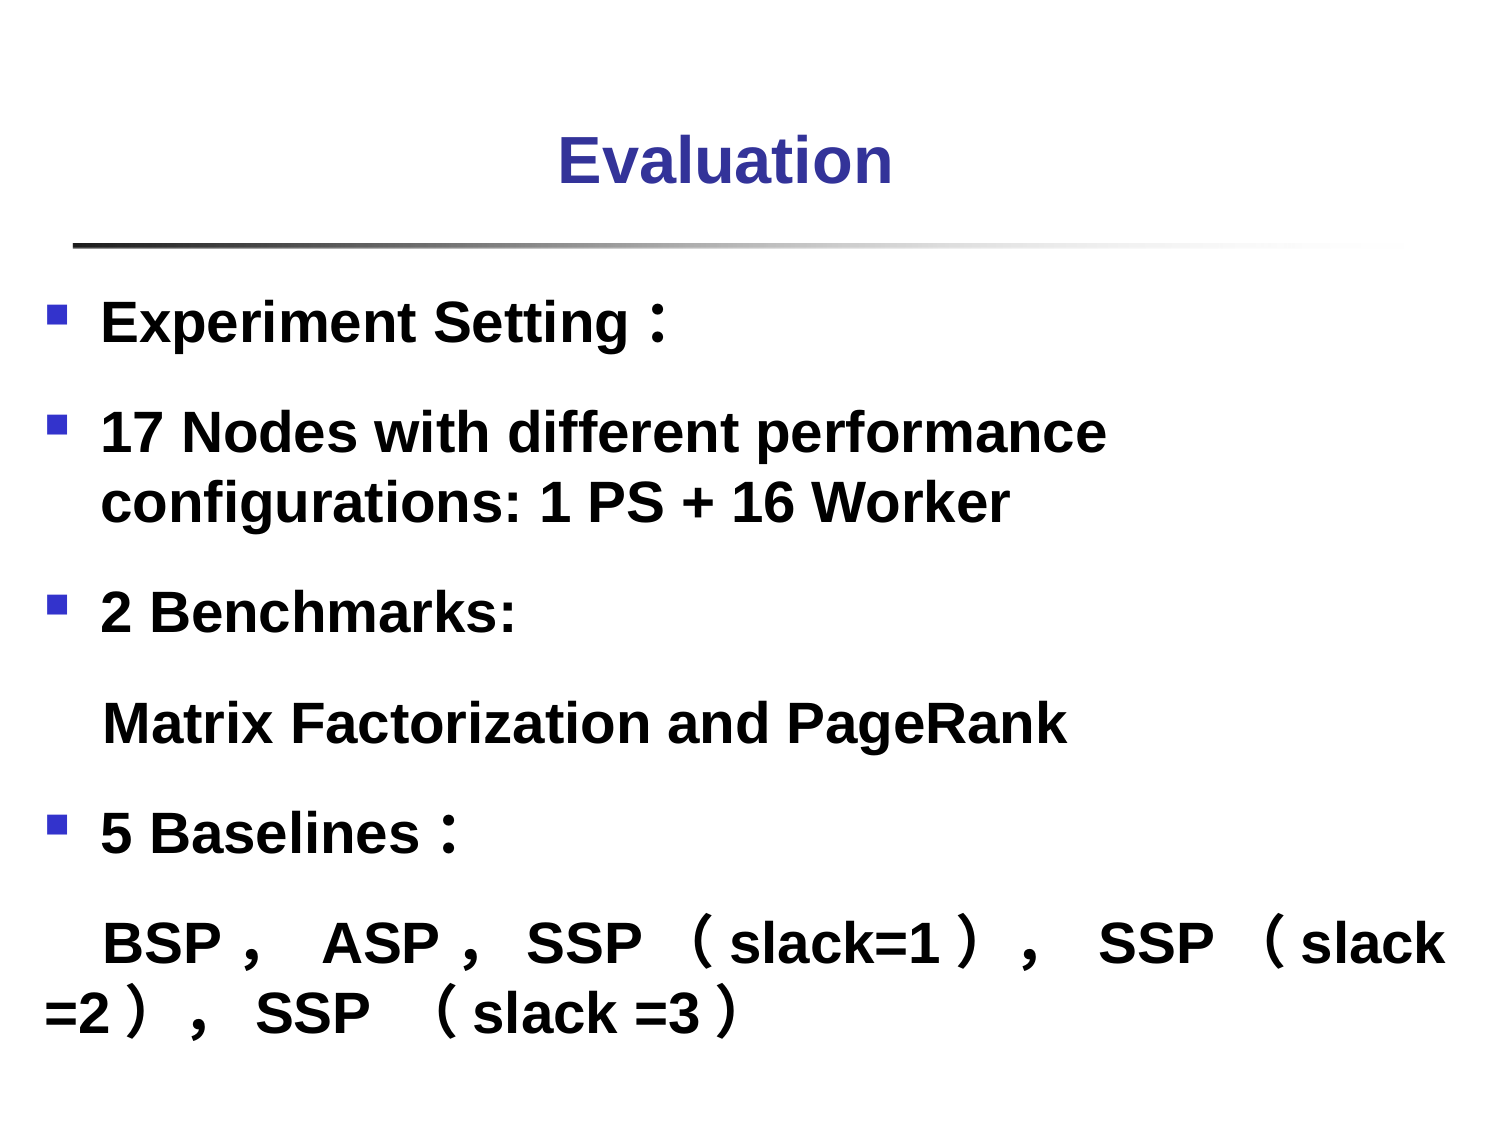

# Evaluation
Experiment Setting：
17 Nodes with different performance configurations: 1 PS + 16 Worker
2 Benchmarks:
	Matrix Factorization and PageRank
5 Baselines：
	BSP， ASP，SSP（slack=1）， SSP（slack =2），SSP （slack =3）